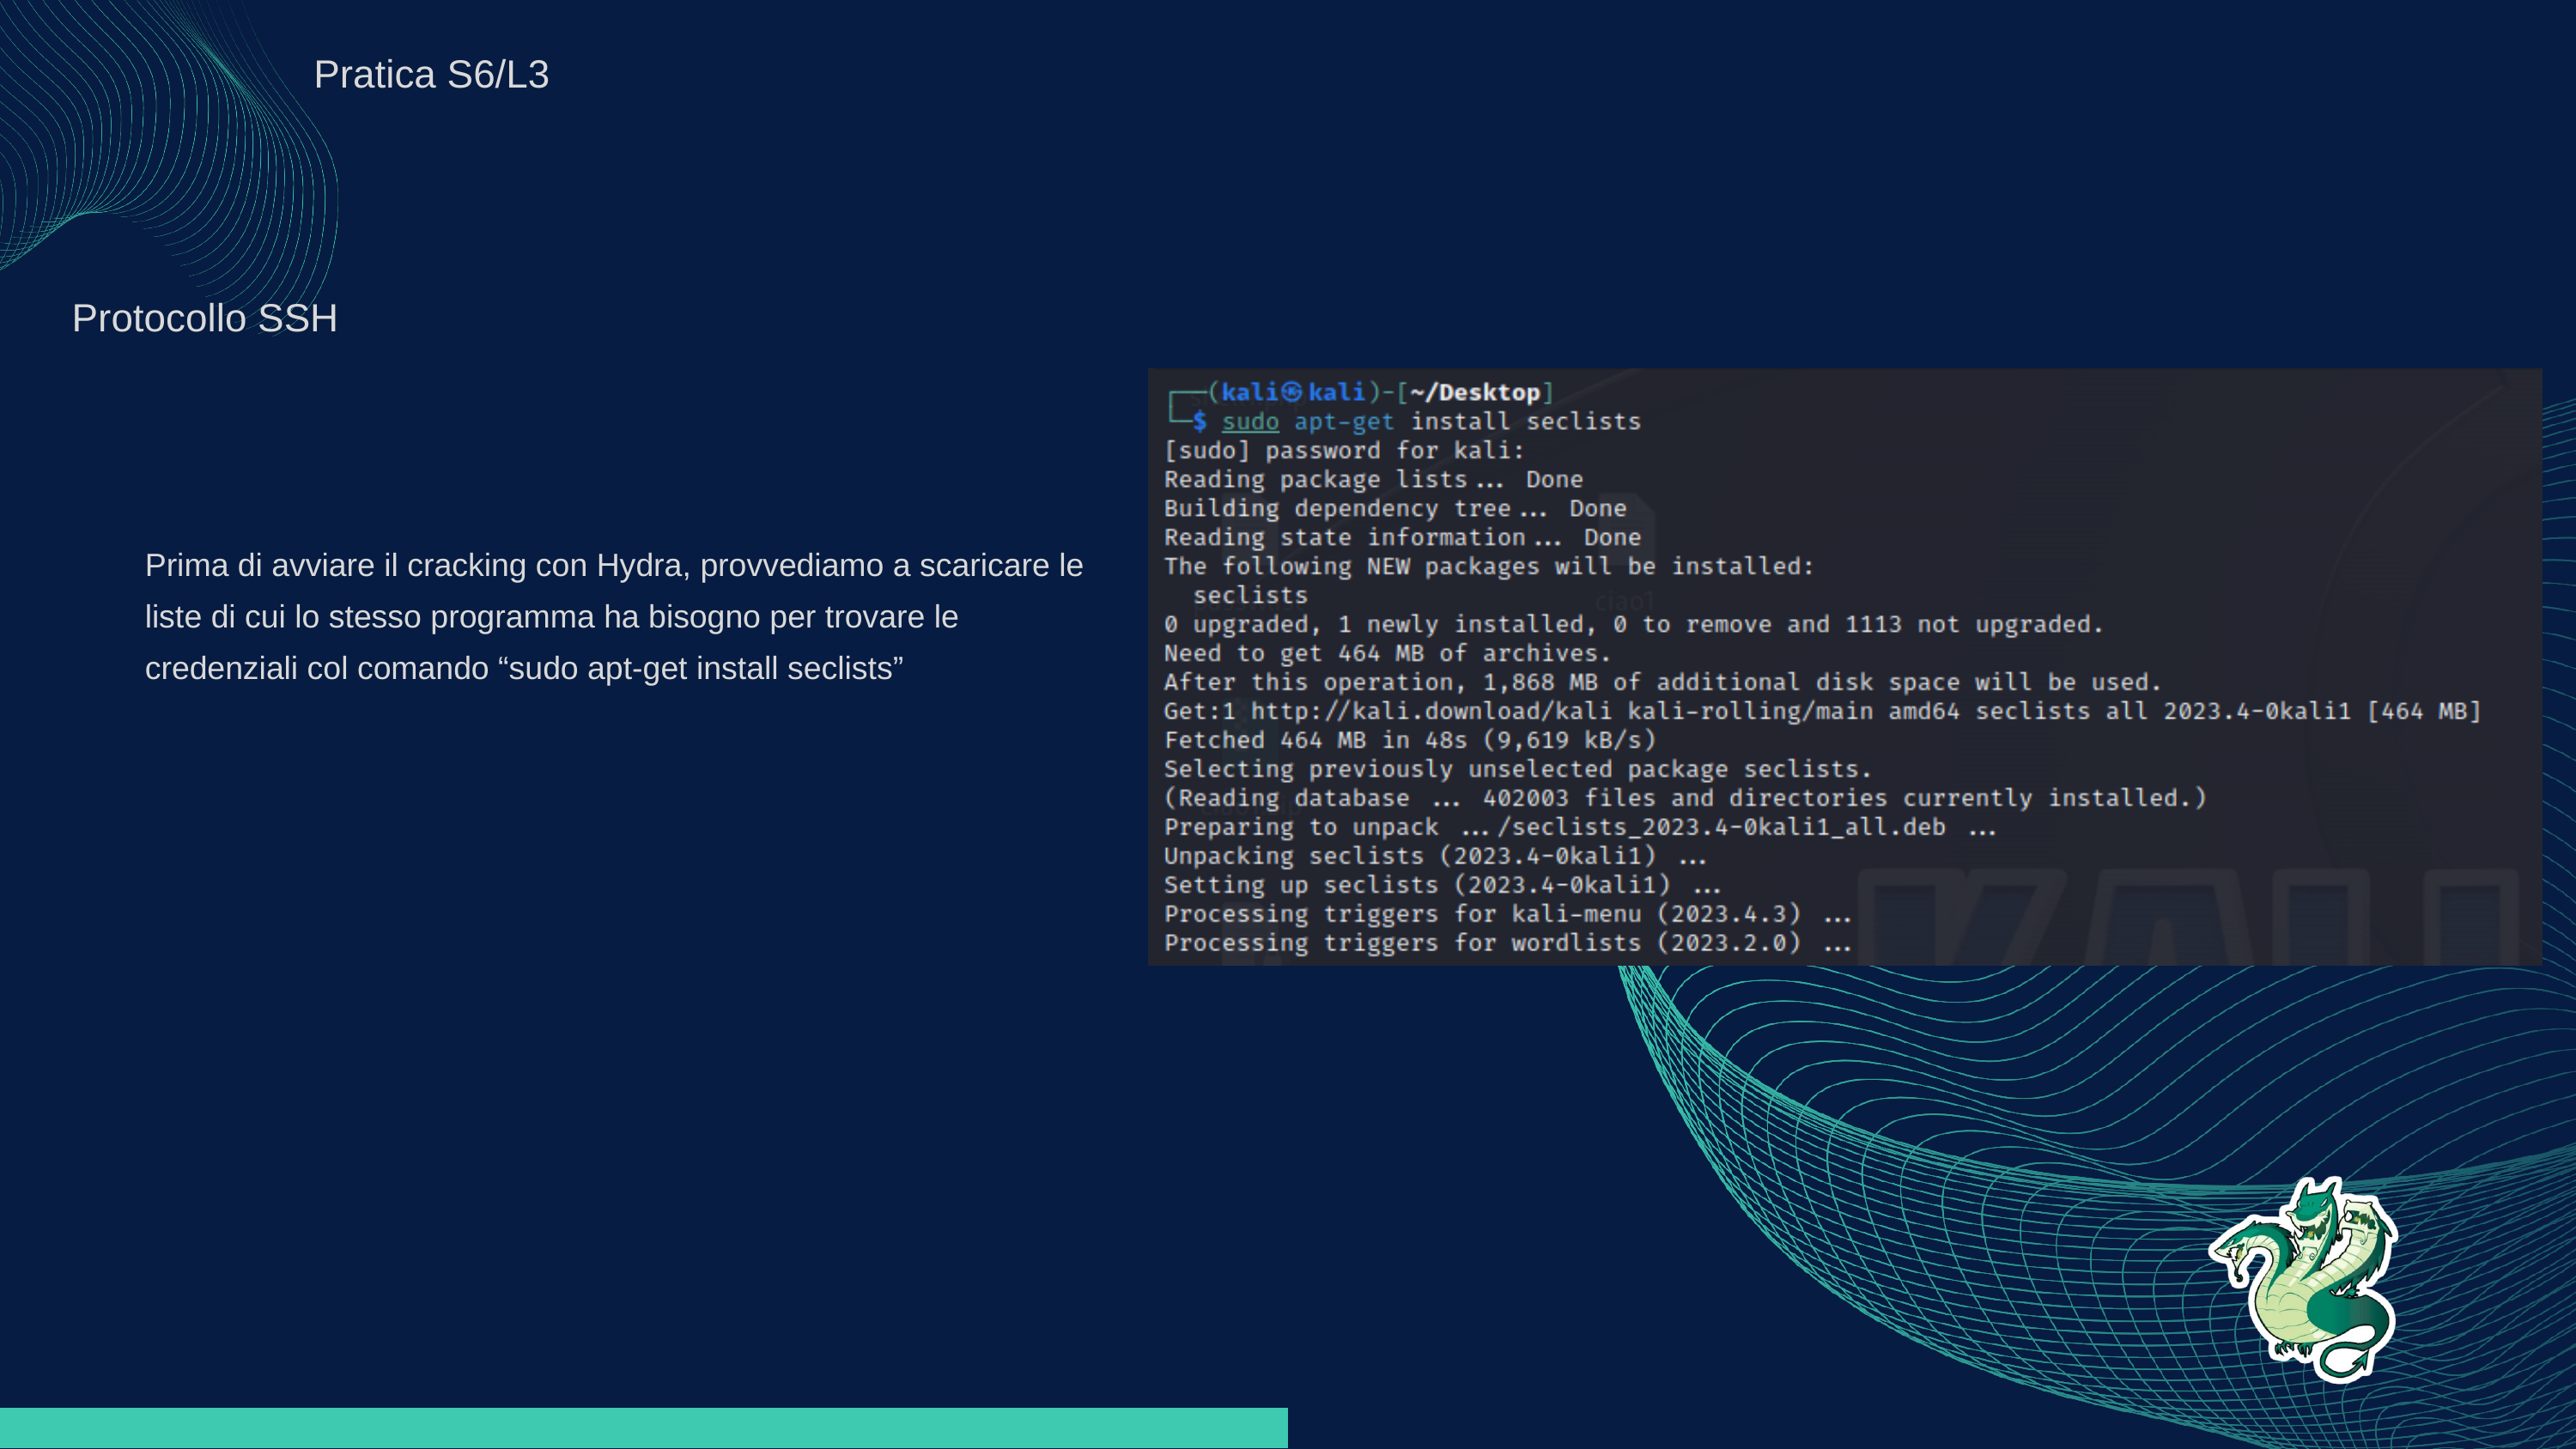

Pratica S6/L3
Protocollo SSH

Prima di avviare il cracking con Hydra, provvediamo a scaricare le liste di cui lo stesso programma ha bisogno per trovare le credenziali col comando “sudo apt-get install seclists”